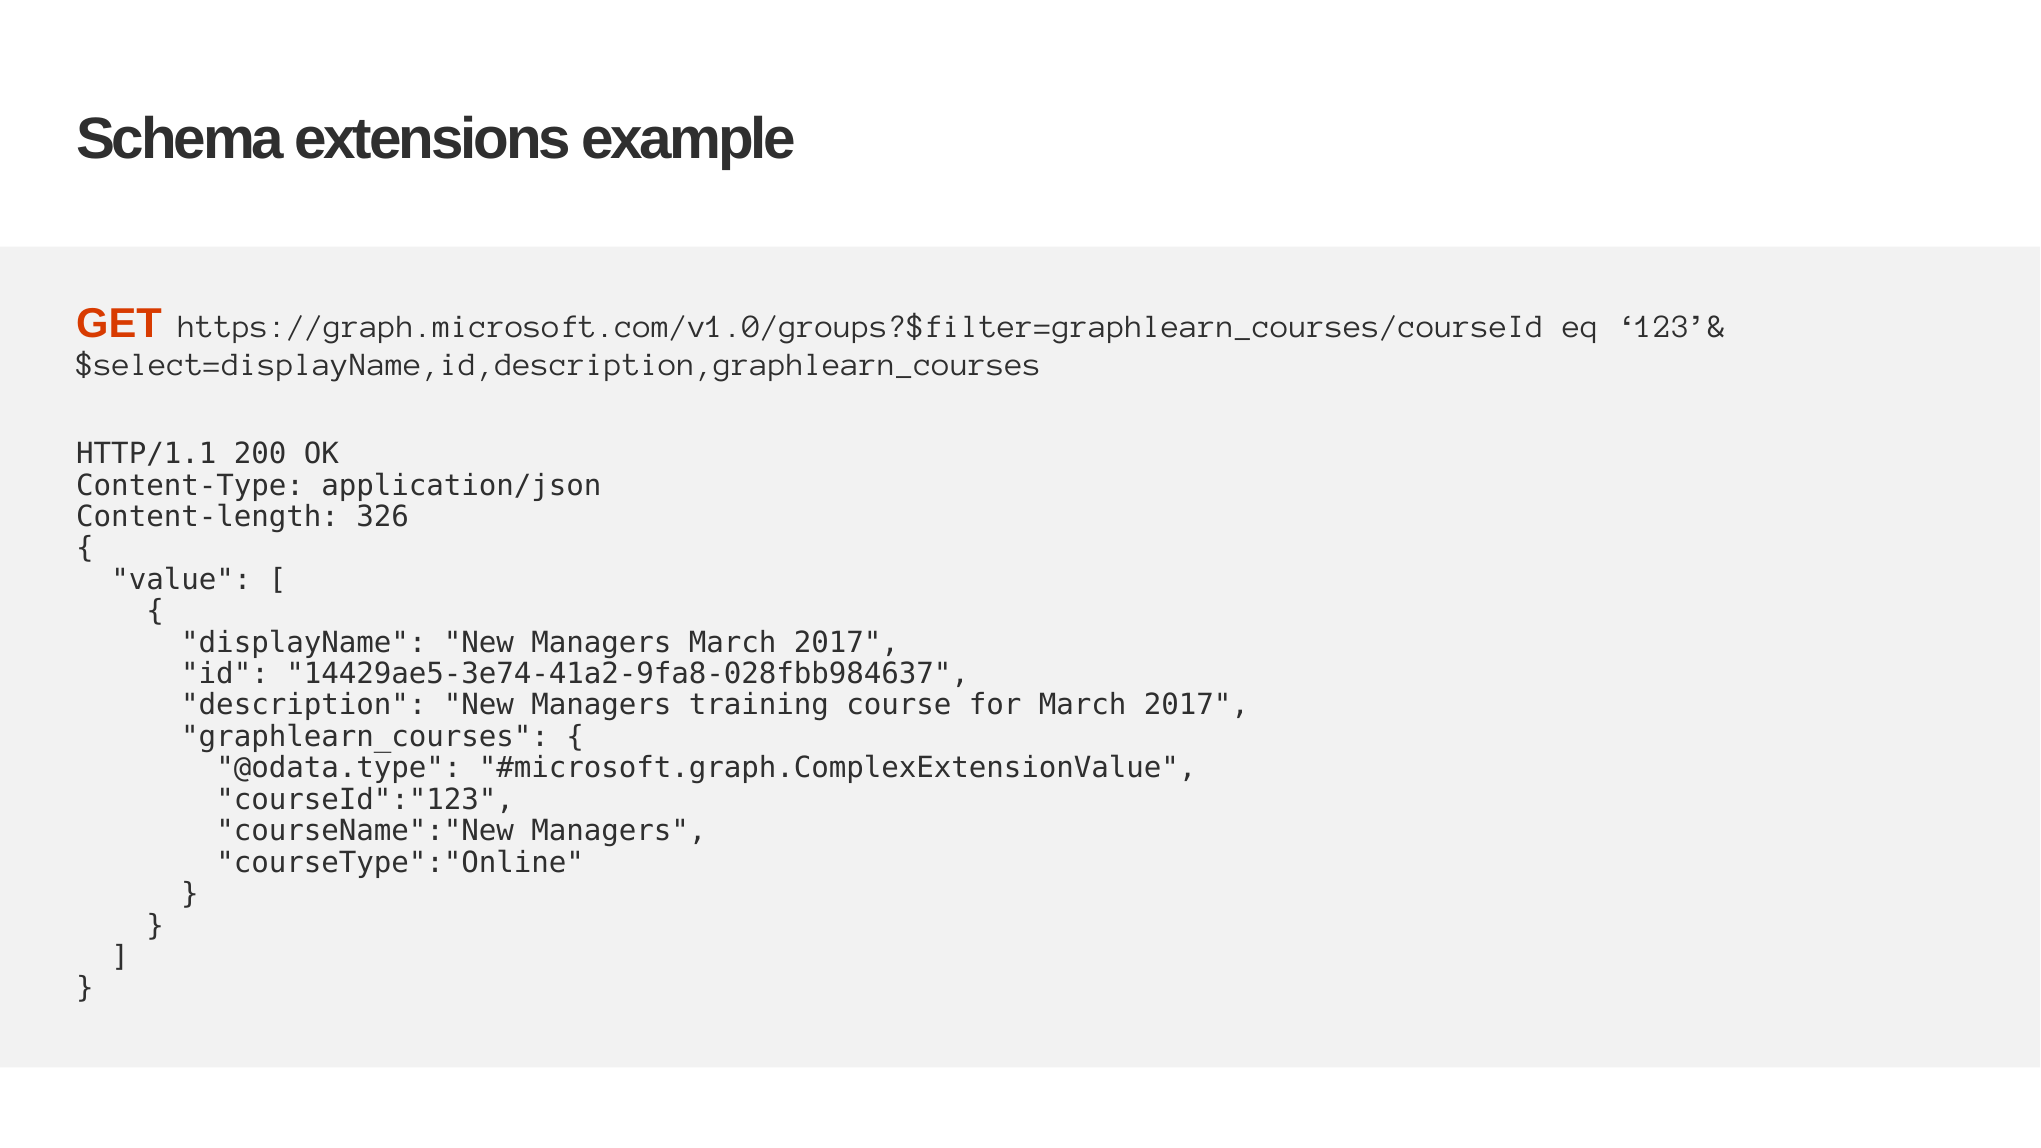

# Schema extensions example

GET https://graph.microsoft.com/v1.0/groups?$filter=graphlearn_courses/courseId eq ‘123’& $select=displayName,id,description,graphlearn_courses
HTTP/1.1 200 OK
Content-Type: application/json
Content-length: 326
{
  "value": [
    {
      "displayName": "New Managers March 2017",
      "id": "14429ae5-3e74-41a2-9fa8-028fbb984637",
      "description": "New Managers training course for March 2017",
      "graphlearn_courses": {
        "@odata.type": "#microsoft.graph.ComplexExtensionValue",
        "courseId":"123",
        "courseName":"New Managers",
        "courseType":"Online"
      }
    }
  ]
}